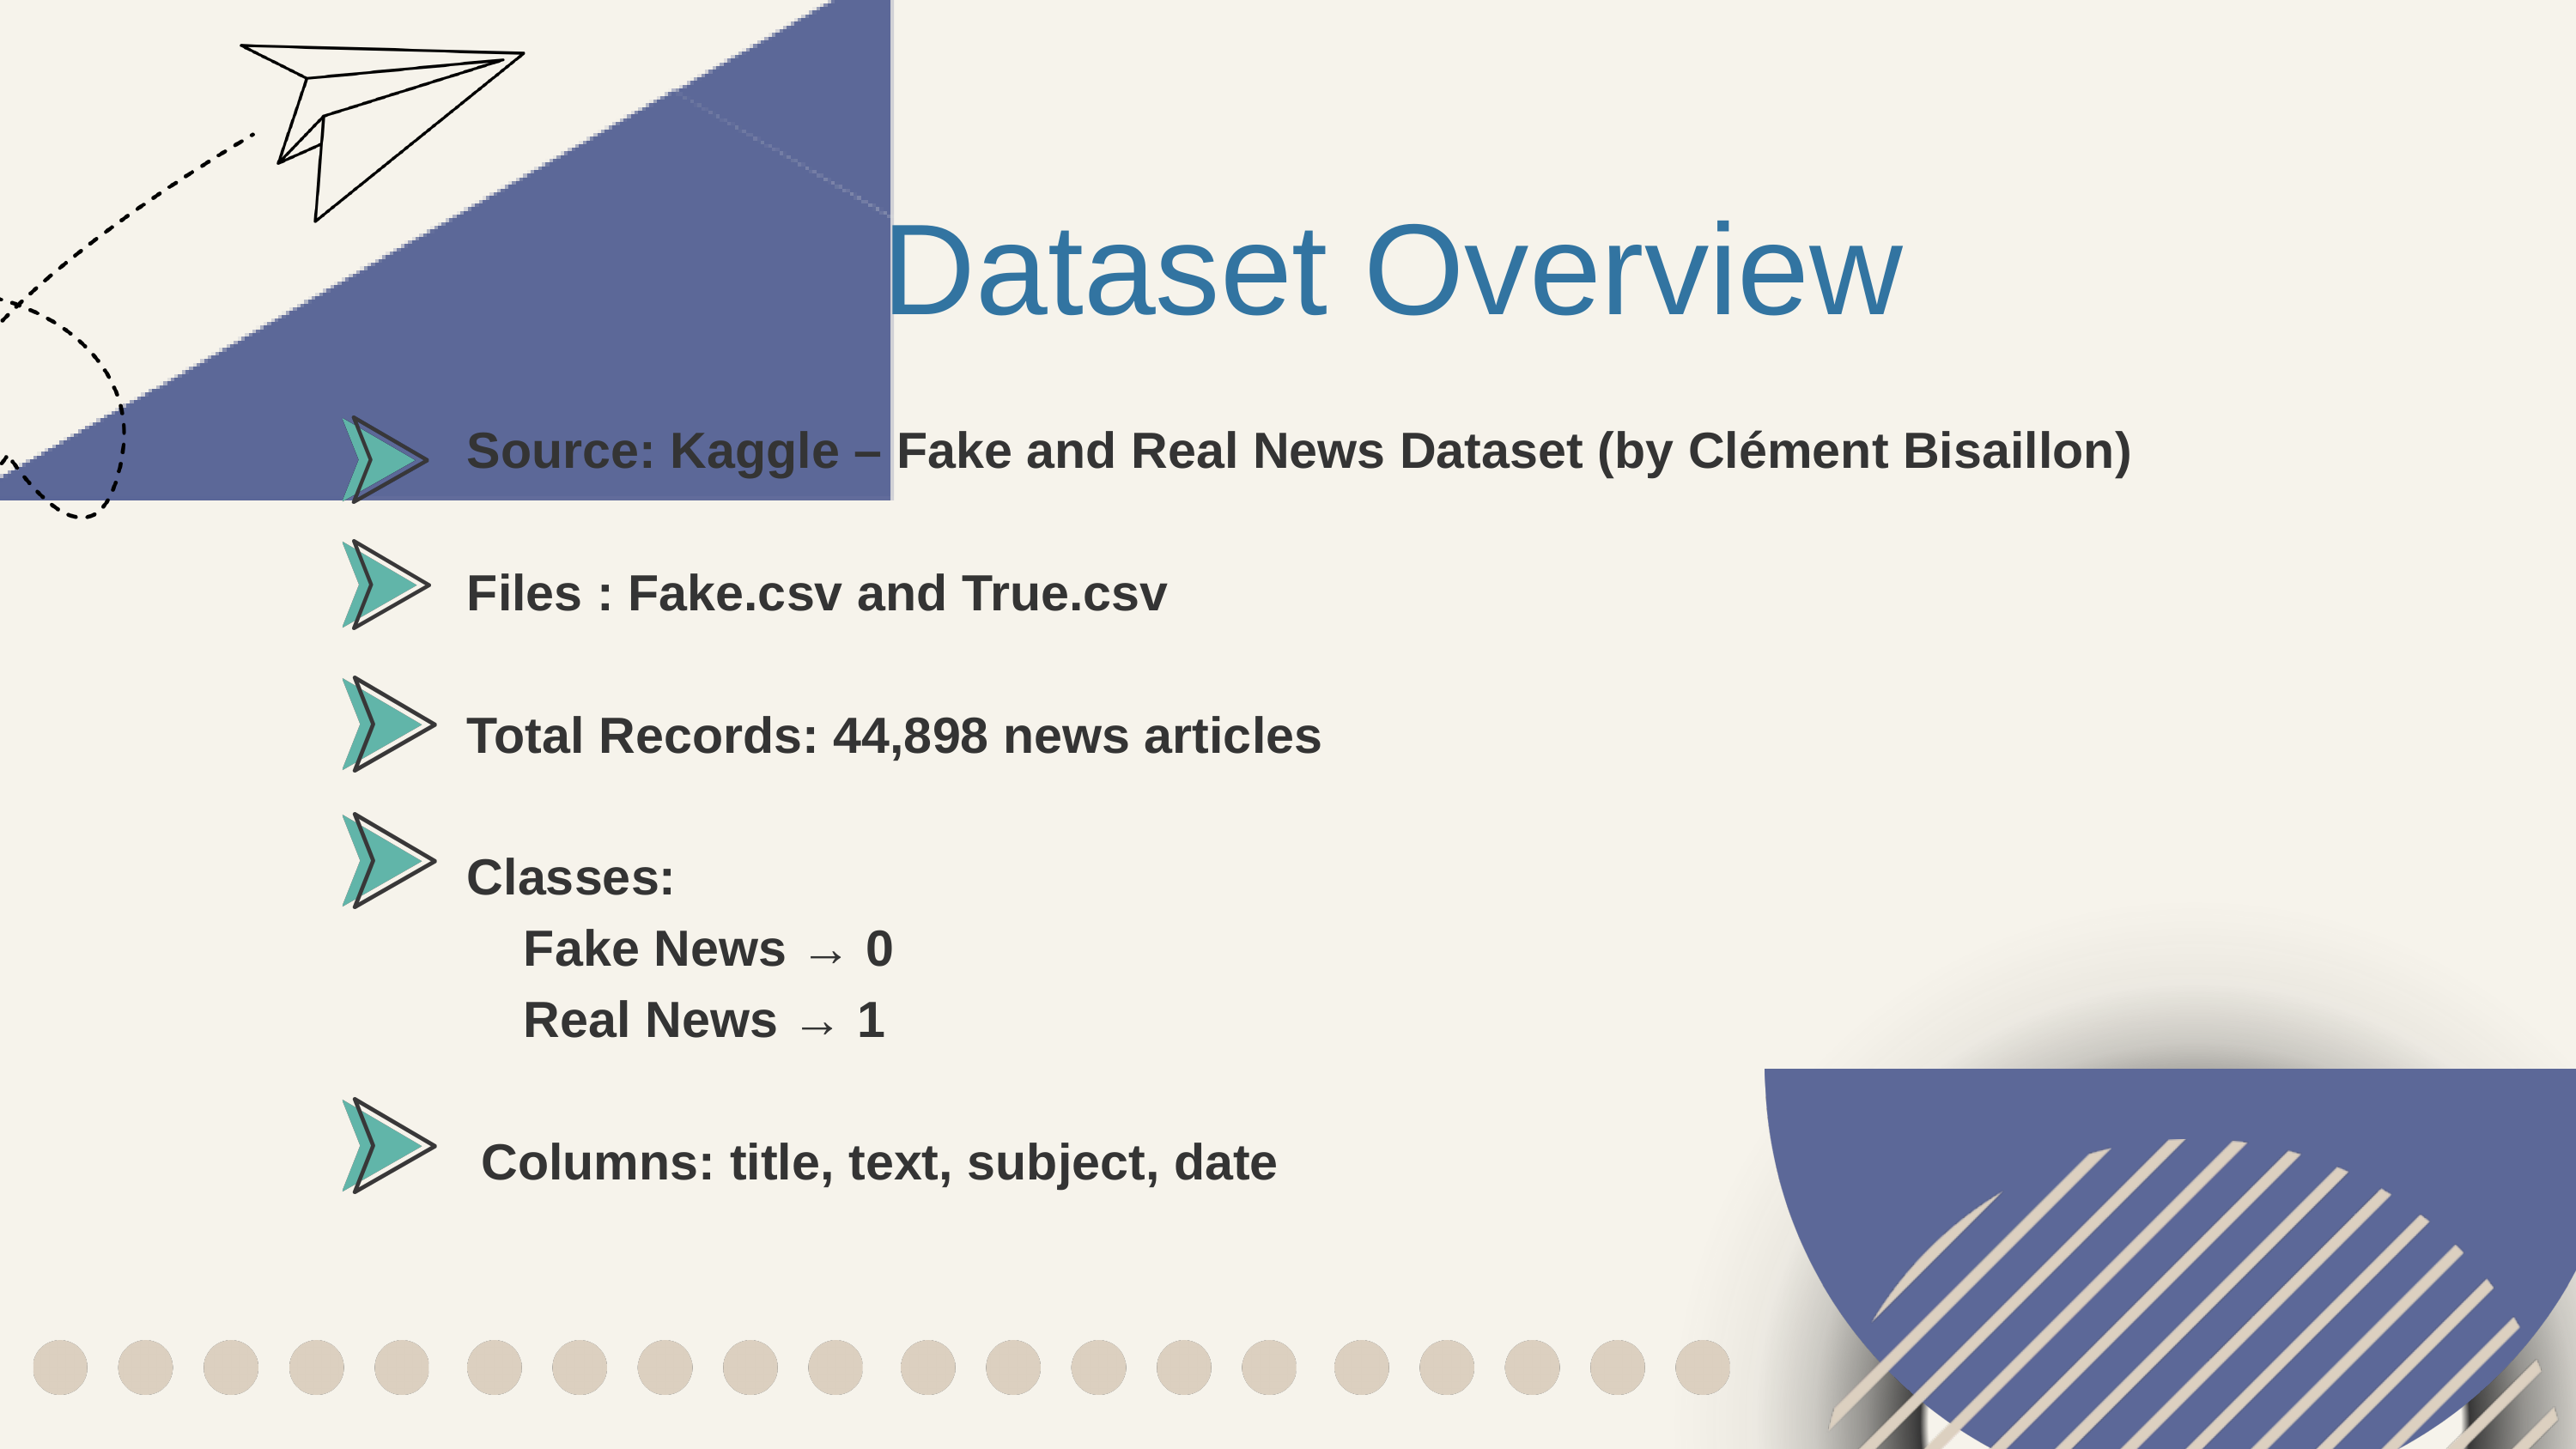

Dataset Overview
Source: Kaggle – Fake and Real News Dataset (by Clément Bisaillon)

Files : Fake.csv and True.csv

Total Records: 44,898 news articles

Classes:
    Fake News → 0
    Real News → 1

 Columns: title, text, subject, date